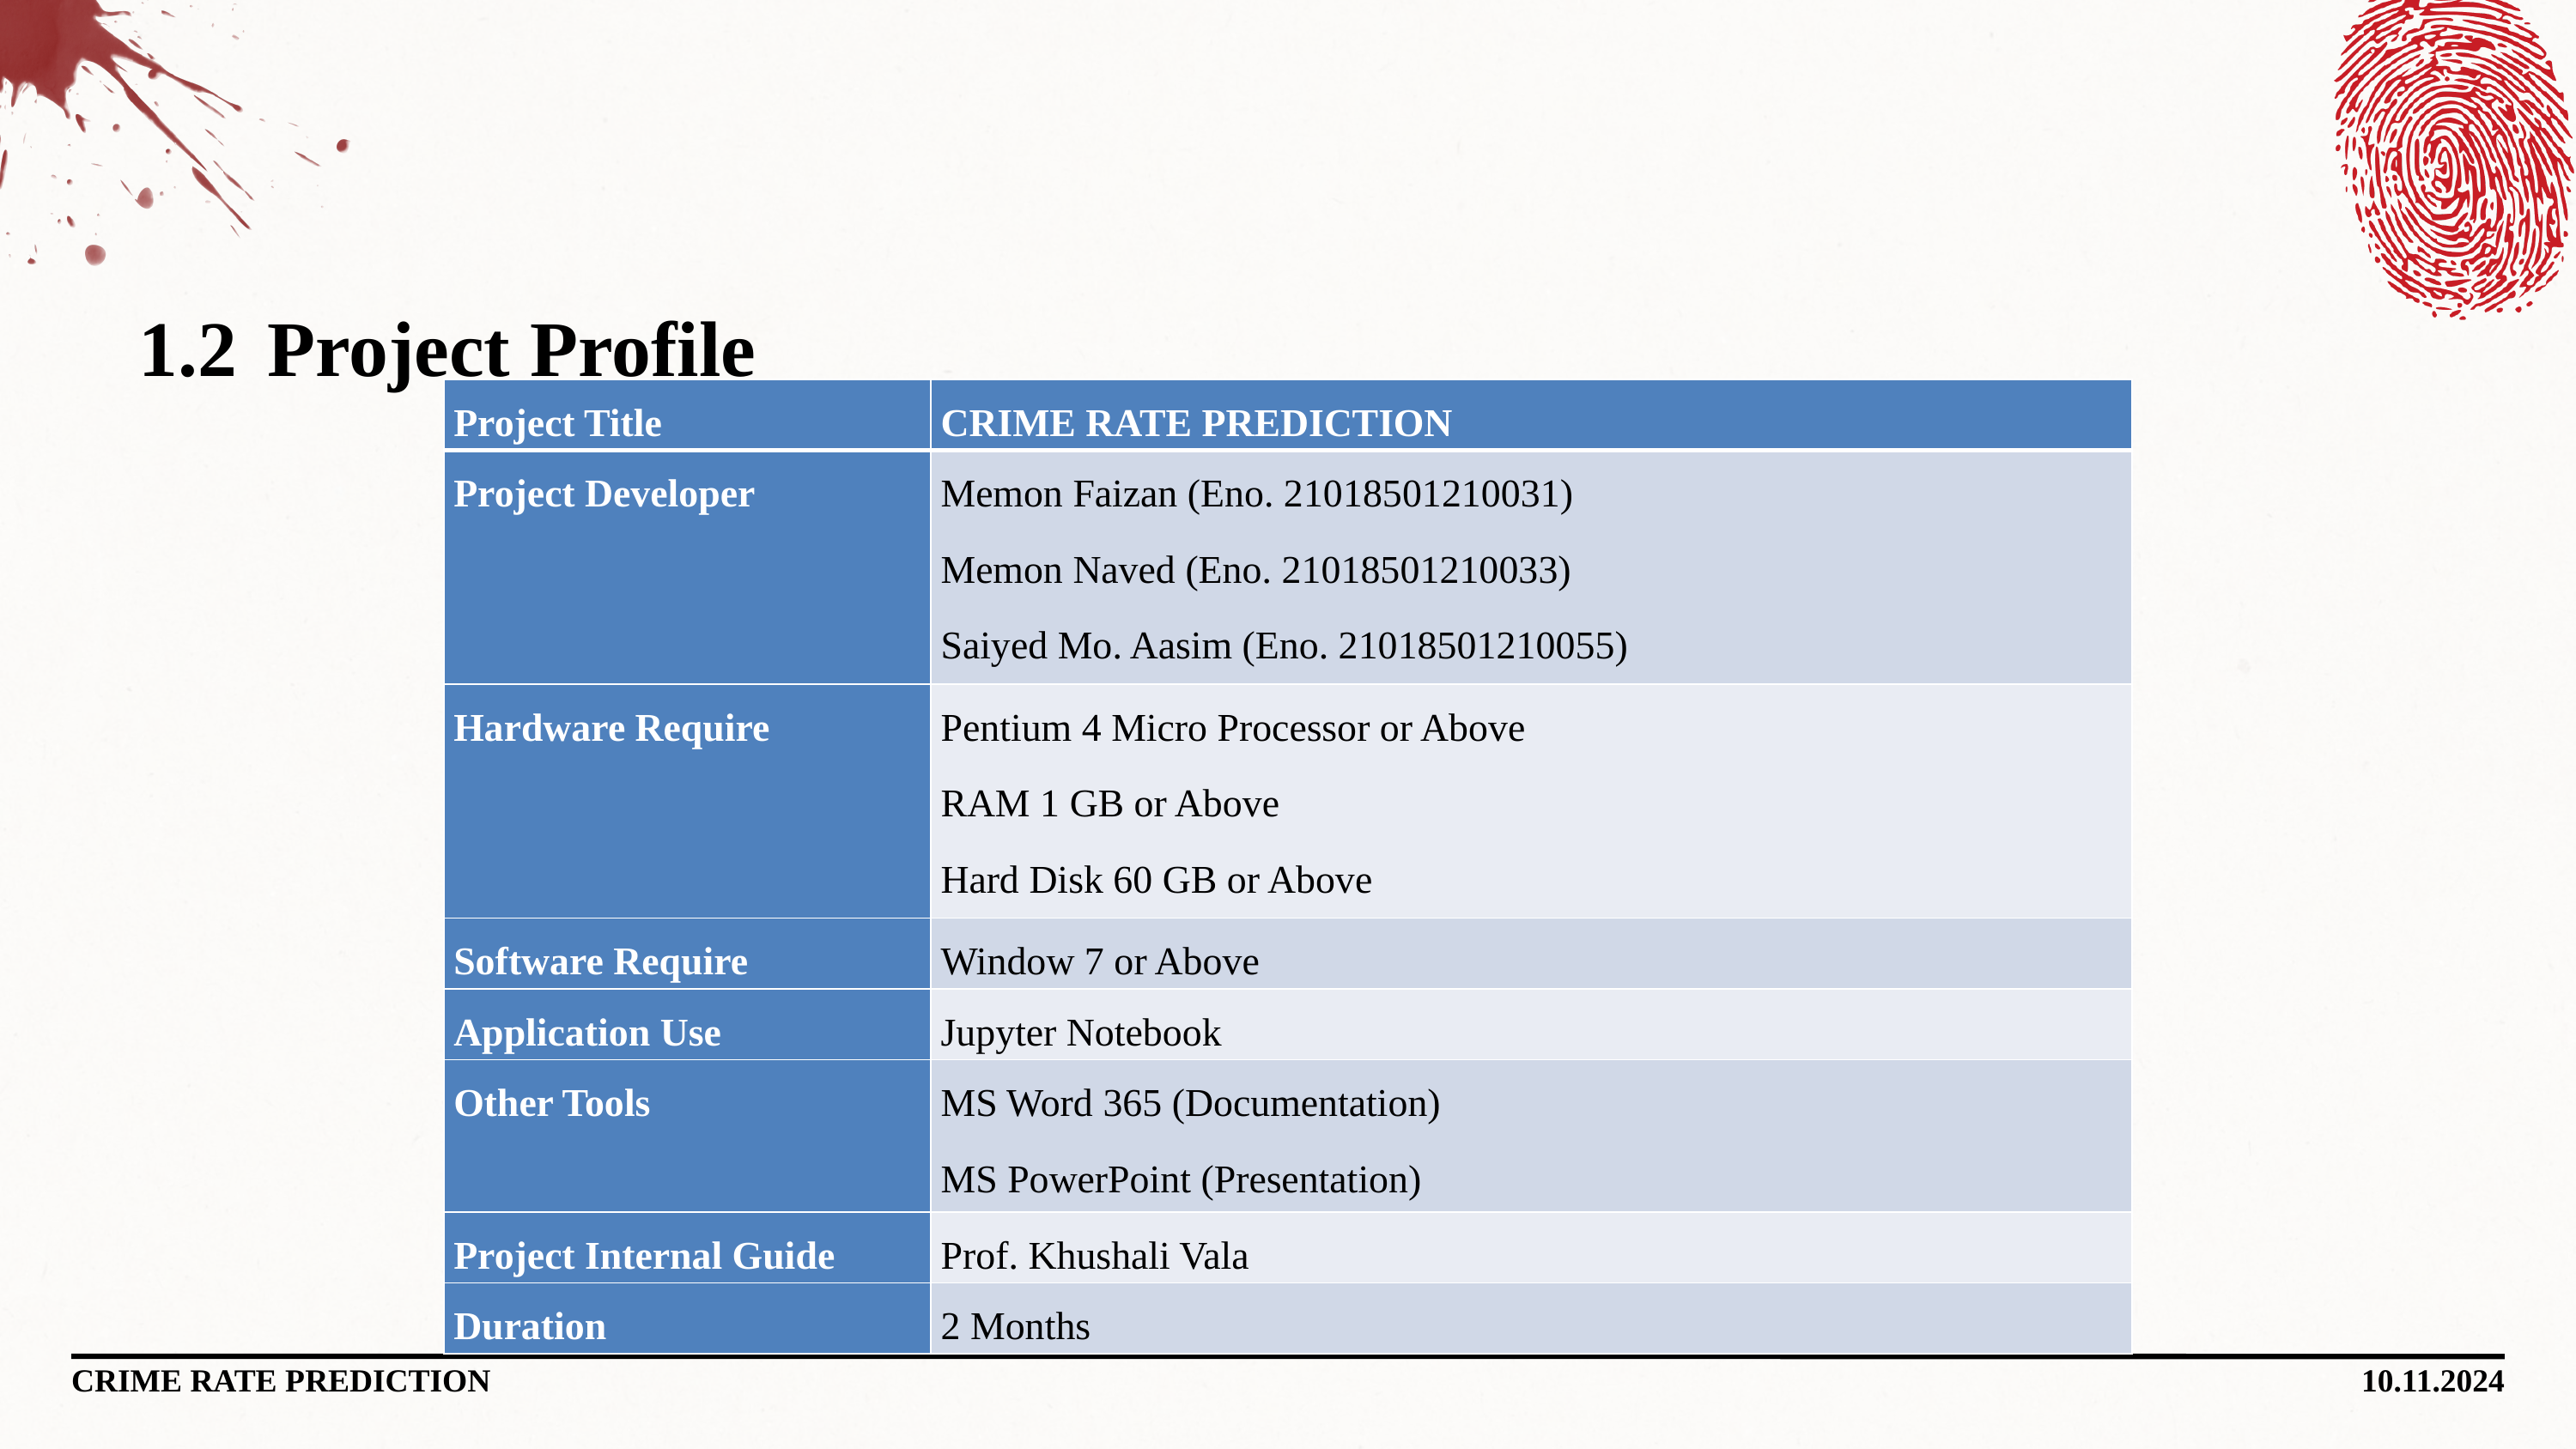

1.2	Project Profile

| Project Title | CRIME RATE PREDICTION |
| --- | --- |
| Project Developer | Memon Faizan (Eno. 21018501210031) Memon Naved (Eno. 21018501210033) Saiyed Mo. Aasim (Eno. 21018501210055) |
| Hardware Require | Pentium 4 Micro Processor or Above RAM 1 GB or Above Hard Disk 60 GB or Above |
| Software Require | Window 7 or Above |
| Application Use | Jupyter Notebook |
| Other Tools | MS Word 365 (Documentation) MS PowerPoint (Presentation) |
| Project Internal Guide | Prof. Khushali Vala |
| Duration | 2 Months |
CRIME RATE PREDICTION
10.11.2024